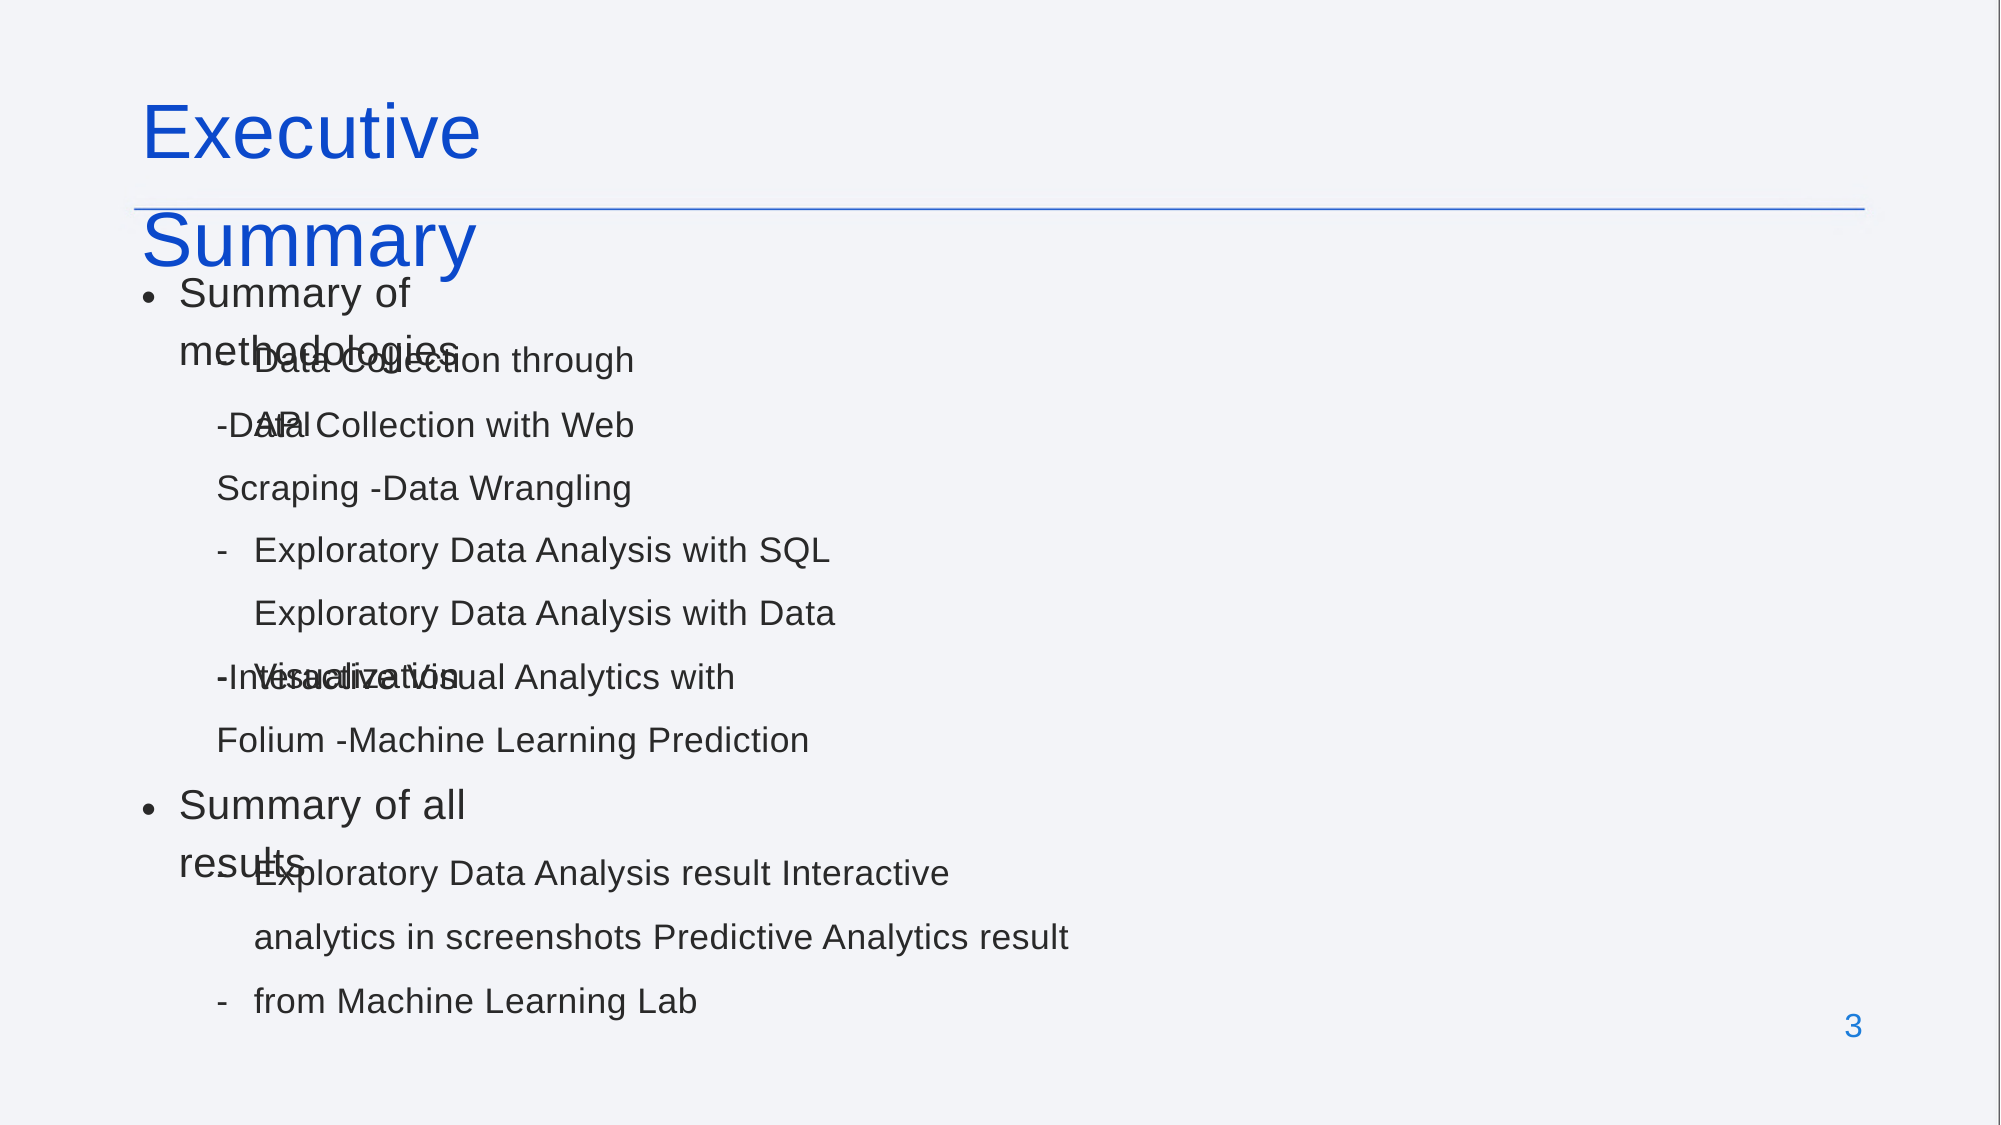

Executive Summary
Summary of methodologies
•
-
Data Collection through API
-Data Collection with Web Scraping -Data Wrangling
- -
Exploratory Data Analysis with SQL Exploratory Data Analysis with Data Visualization
-Interactive Visual Analytics with Folium -Machine Learning Prediction
Summary of all results
•
- - -
Exploratory Data Analysis result Interactive analytics in screenshots Predictive Analytics result from Machine Learning Lab
3